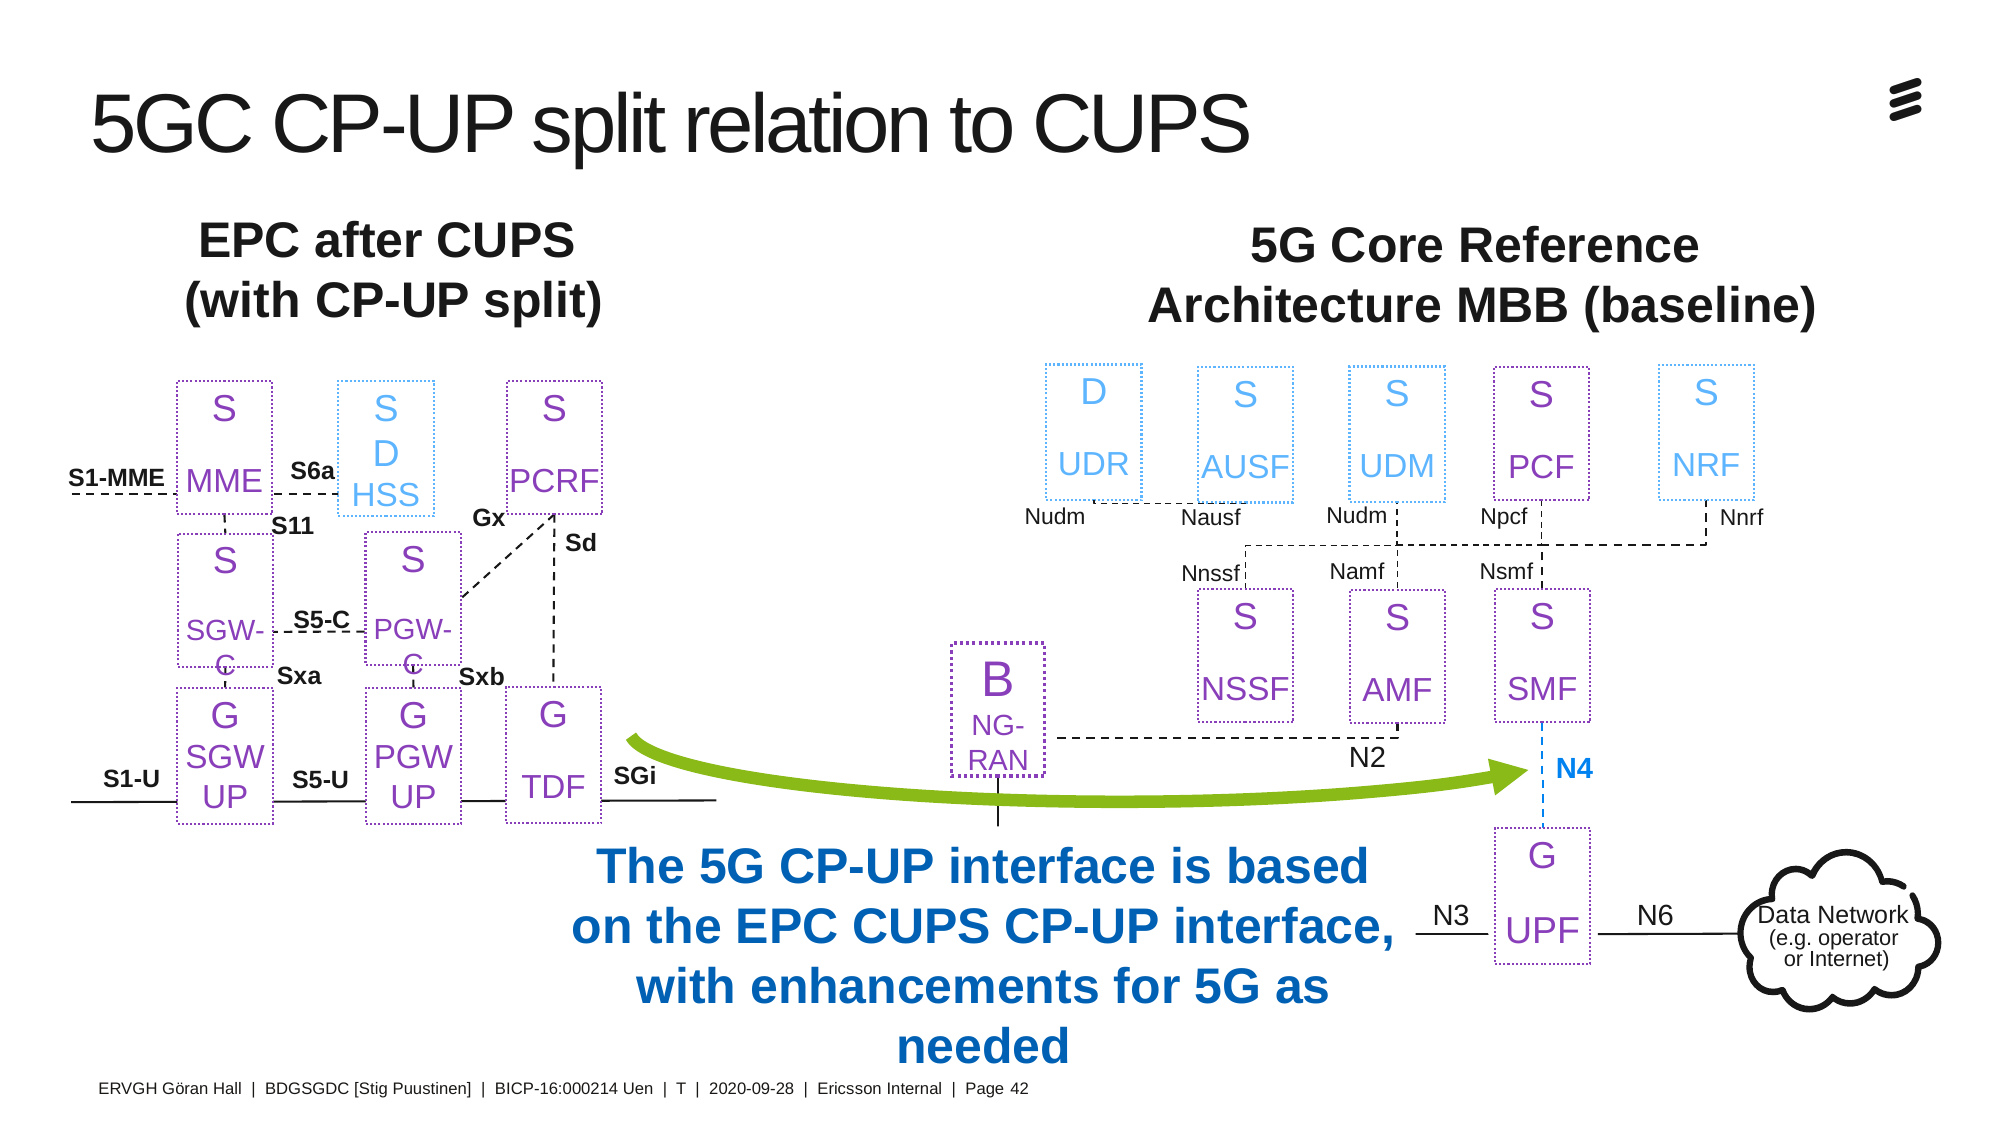

# 5GC CP-UP split relation to CUPS
EPC after CUPS
(with CP-UP split)
5G Core Reference
Architecture MBB (baseline)
D

UDR
S

NRF
S

UDM
S

PCF
S

AUSF
Nudm
Npcf
Nudm
Nnrf
Nausf
Nsmf
Namf
Nnssf
S

NSSF
S

SMF
S

AMF
B
NG-RAN
N2
N4
G

UPF

Data Network
(e.g. operator
or Internet)
N6
N3
S
D
HSS
S

MME
S

PCRF
S6a
S1-MME
Gx
S11
Sd
S

PGW-C
S

SGW-C
S5-C
Sxa
Sxb

G

TDF
G
SGW UP
G
PGW UP
SGi
S1-U
S5-U
The 5G CP-UP interface is based on the EPC CUPS CP-UP interface, with enhancements for 5G as needed